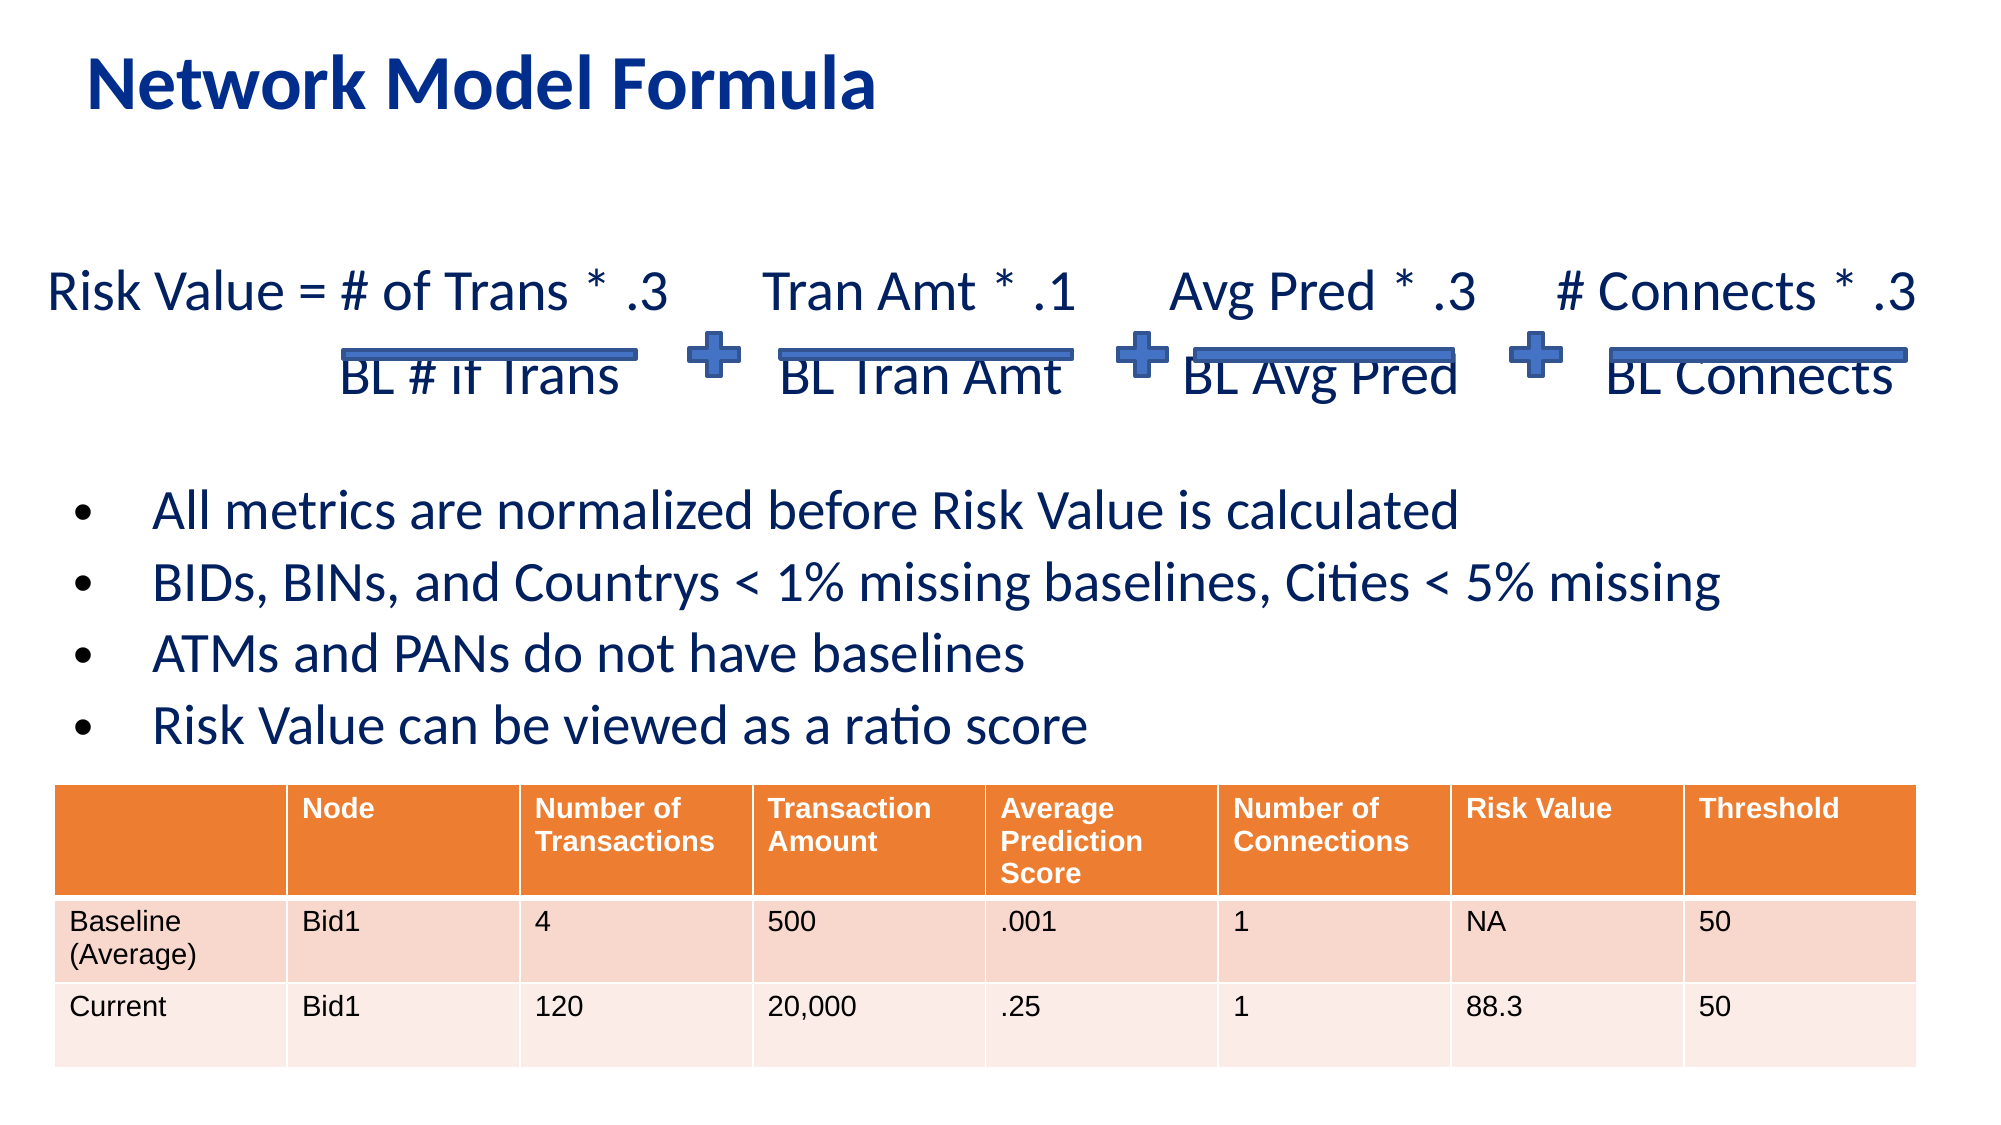

Network Model Formula
Risk Value = # of Trans * .3       Tran Amt * .1       Avg Pred * .3      # Connects * .3
                      BL # if Trans            BL Tran Amt         BL Avg Pred           BL Connects

All metrics are normalized before Risk Value is calculated
BIDs, BINs, and Countrys < 1% missing baselines, Cities < 5% missing
ATMs and PANs do not have baselines
Risk Value can be viewed as a ratio score

|  | Node | Number of Transactions | Transaction Amount | Average Prediction Score | Number of Connections | Risk Value | Threshold |
| --- | --- | --- | --- | --- | --- | --- | --- |
| Baseline (Average) | Bid1 | 4 | 500 | .001 | 1 | NA | 50 |
| Current | Bid1 | 120 | 20,000 | .25 | 1 | 88.3 | 50 |